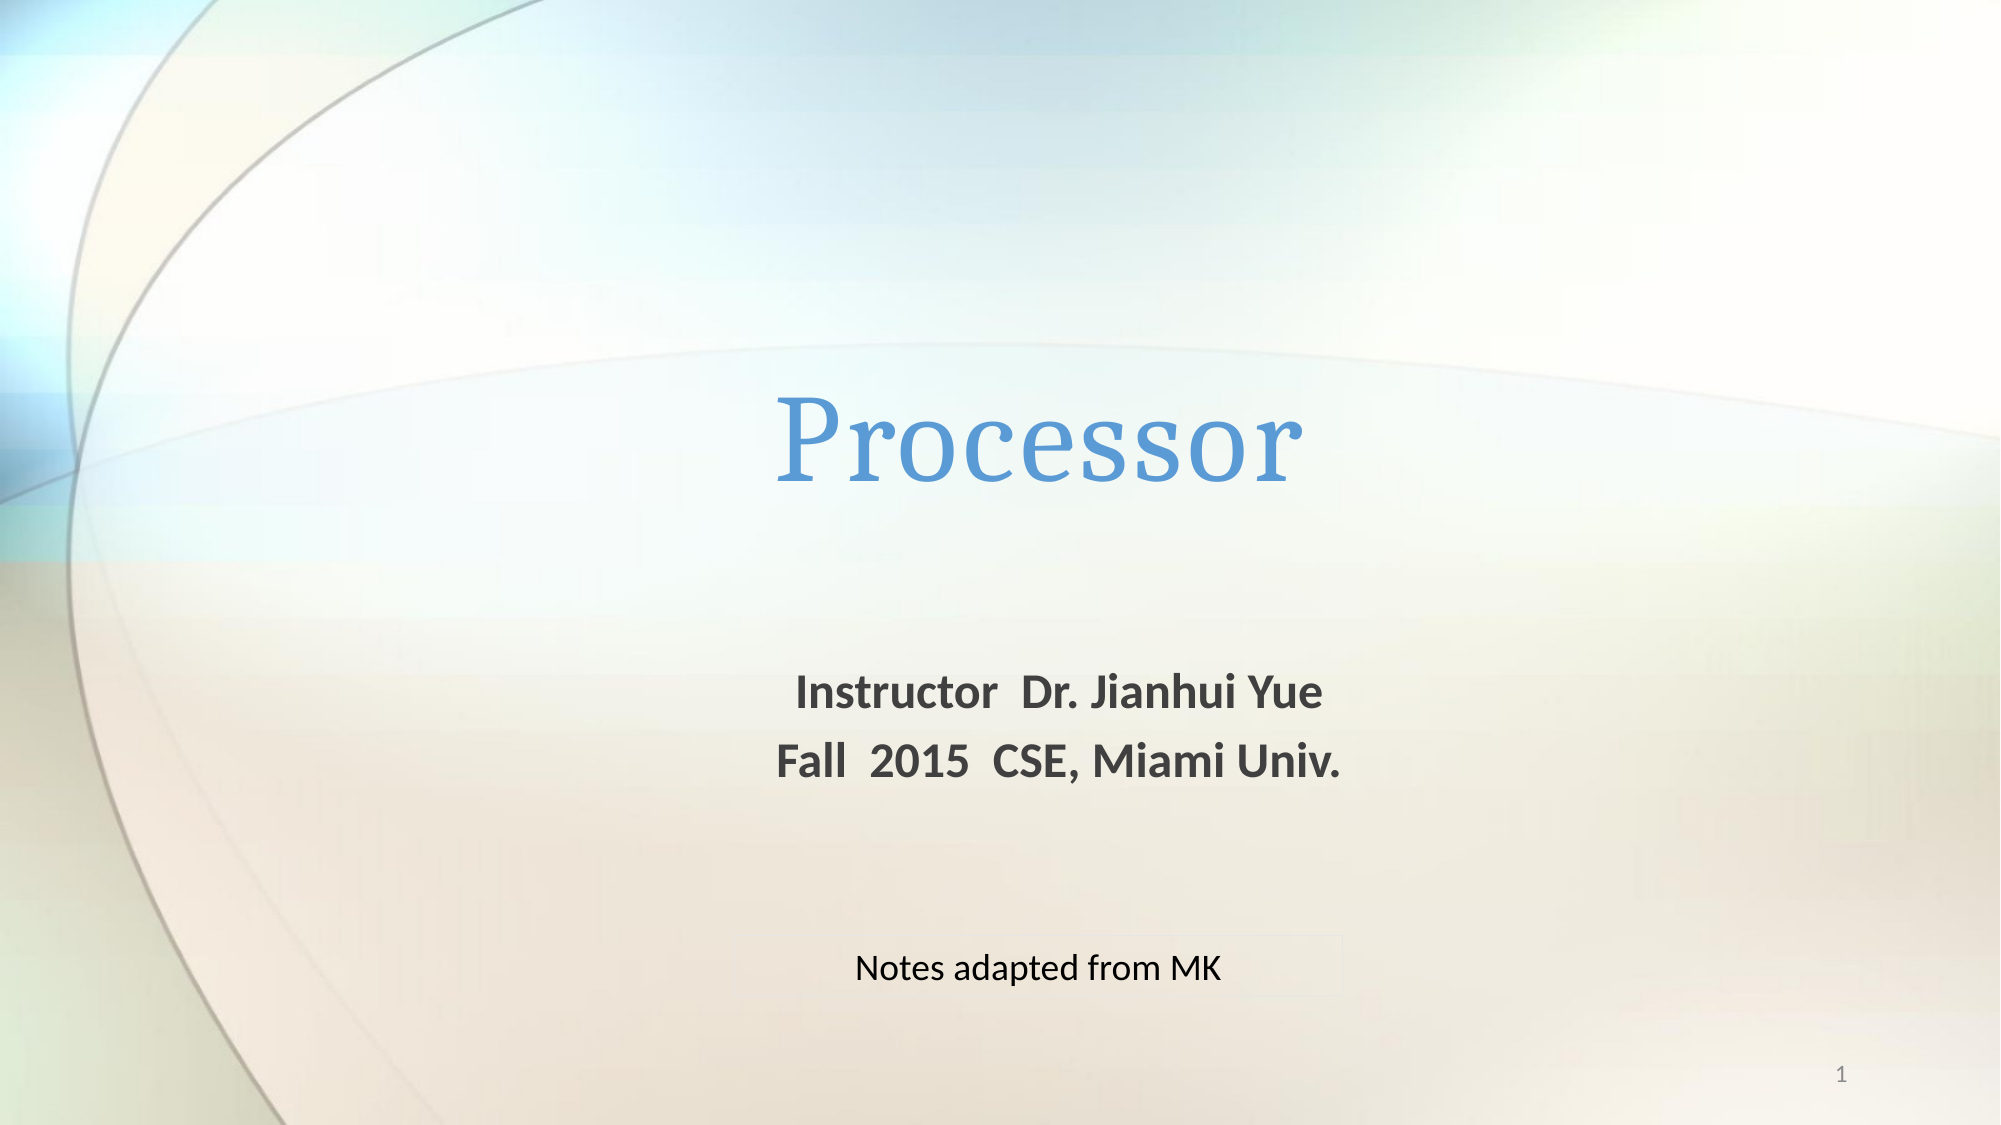

# Processor
Instructor  Dr. Jianhui Yue
Fall  2015  CSE, Miami Univ.
Notes adapted from MK
1